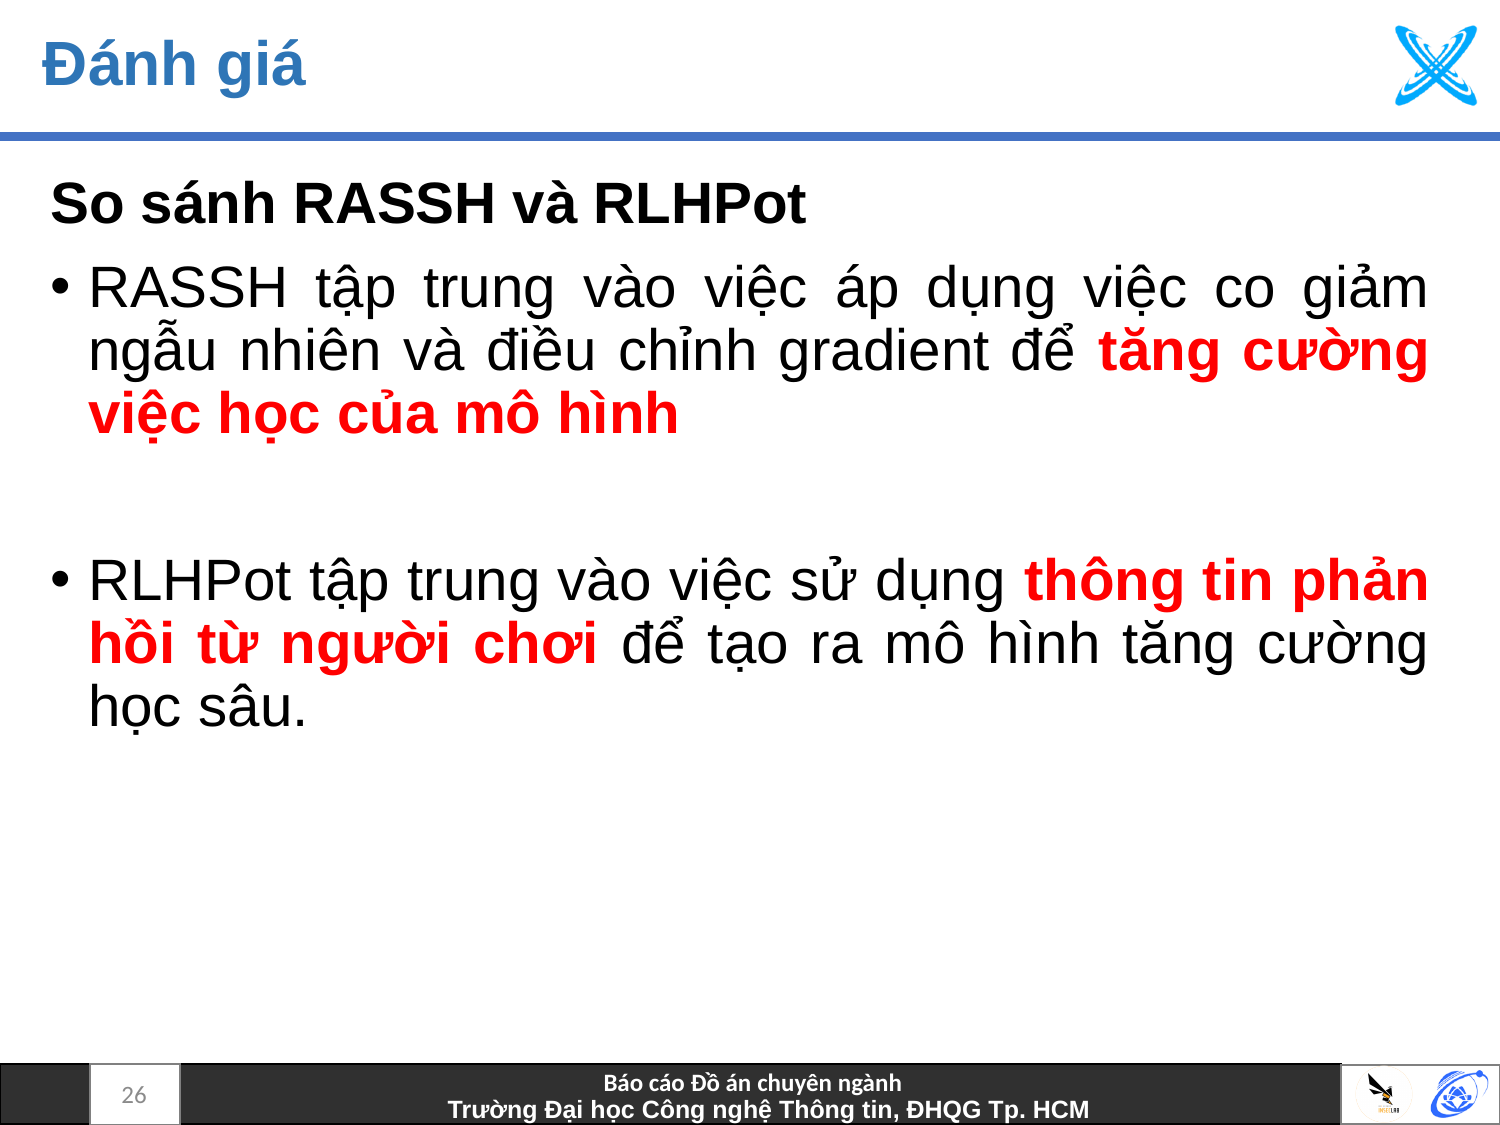

# Đánh giá
So sánh RASSH và RLHPot
RASSH tập trung vào việc áp dụng việc co giảm ngẫu nhiên và điều chỉnh gradient để tăng cường việc học của mô hình

RLHPot tập trung vào việc sử dụng thông tin phản hồi từ người chơi để tạo ra mô hình tăng cường học sâu.
26
Báo cáo Đồ án chuyên ngành